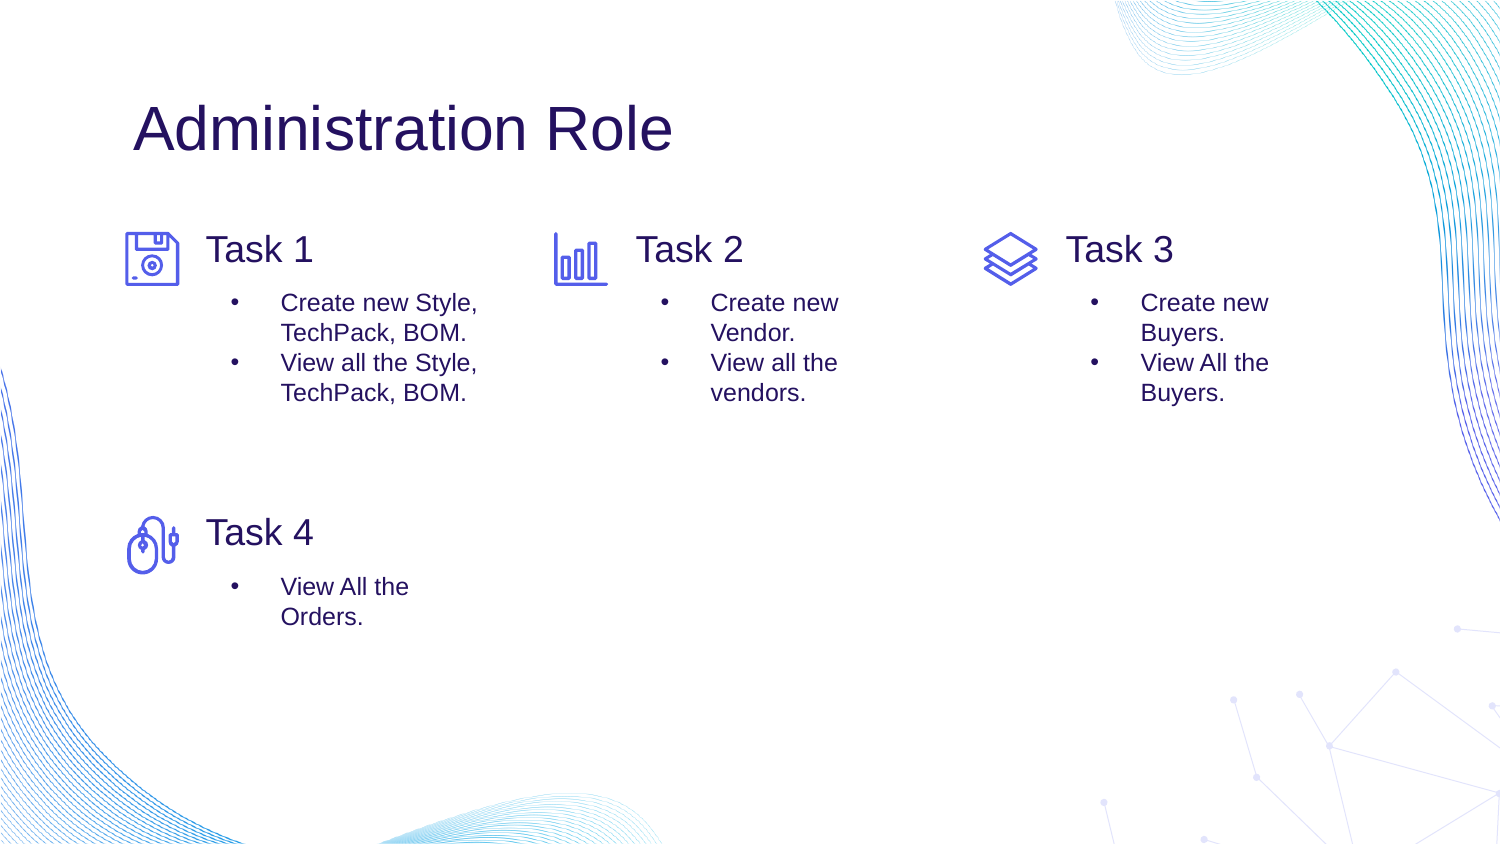

# Administration Role
Task 1
Task 2
Task 3

Create new Vendor.
View all the vendors.
Create new Style, TechPack, BOM.
View all the Style, TechPack, BOM.
Create new Buyers.
View All the Buyers.
Task 4

View All the Orders.